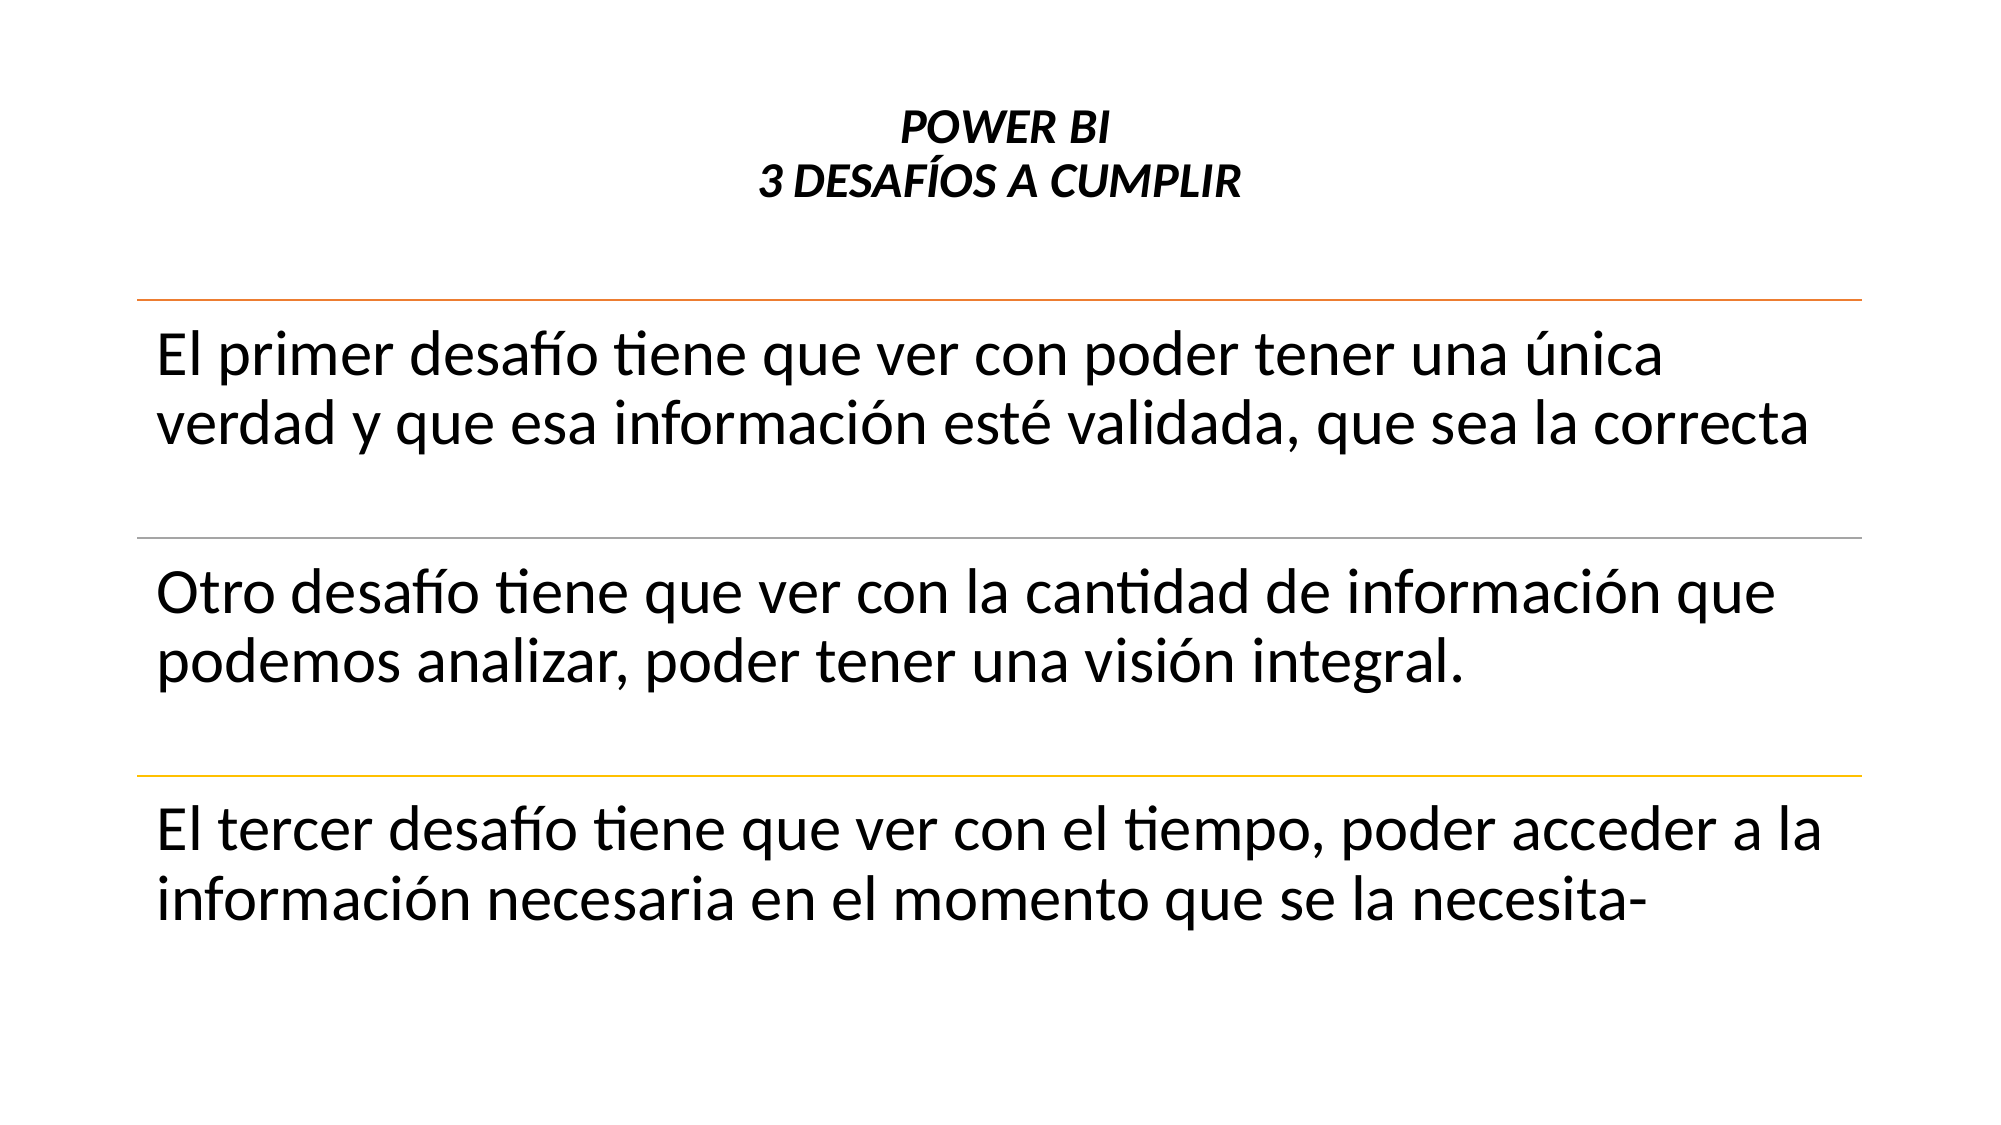

# POWER BI 3 DESAFÍOS A CUMPLIR

El primer desafío tiene que ver con poder tener una única verdad y que esa información esté validada, que sea la correcta

Otro desafío tiene que ver con la cantidad de información que podemos analizar, poder tener una visión integral.

El tercer desafío tiene que ver con el tiempo, poder acceder a la información necesaria en el momento que se la necesita-